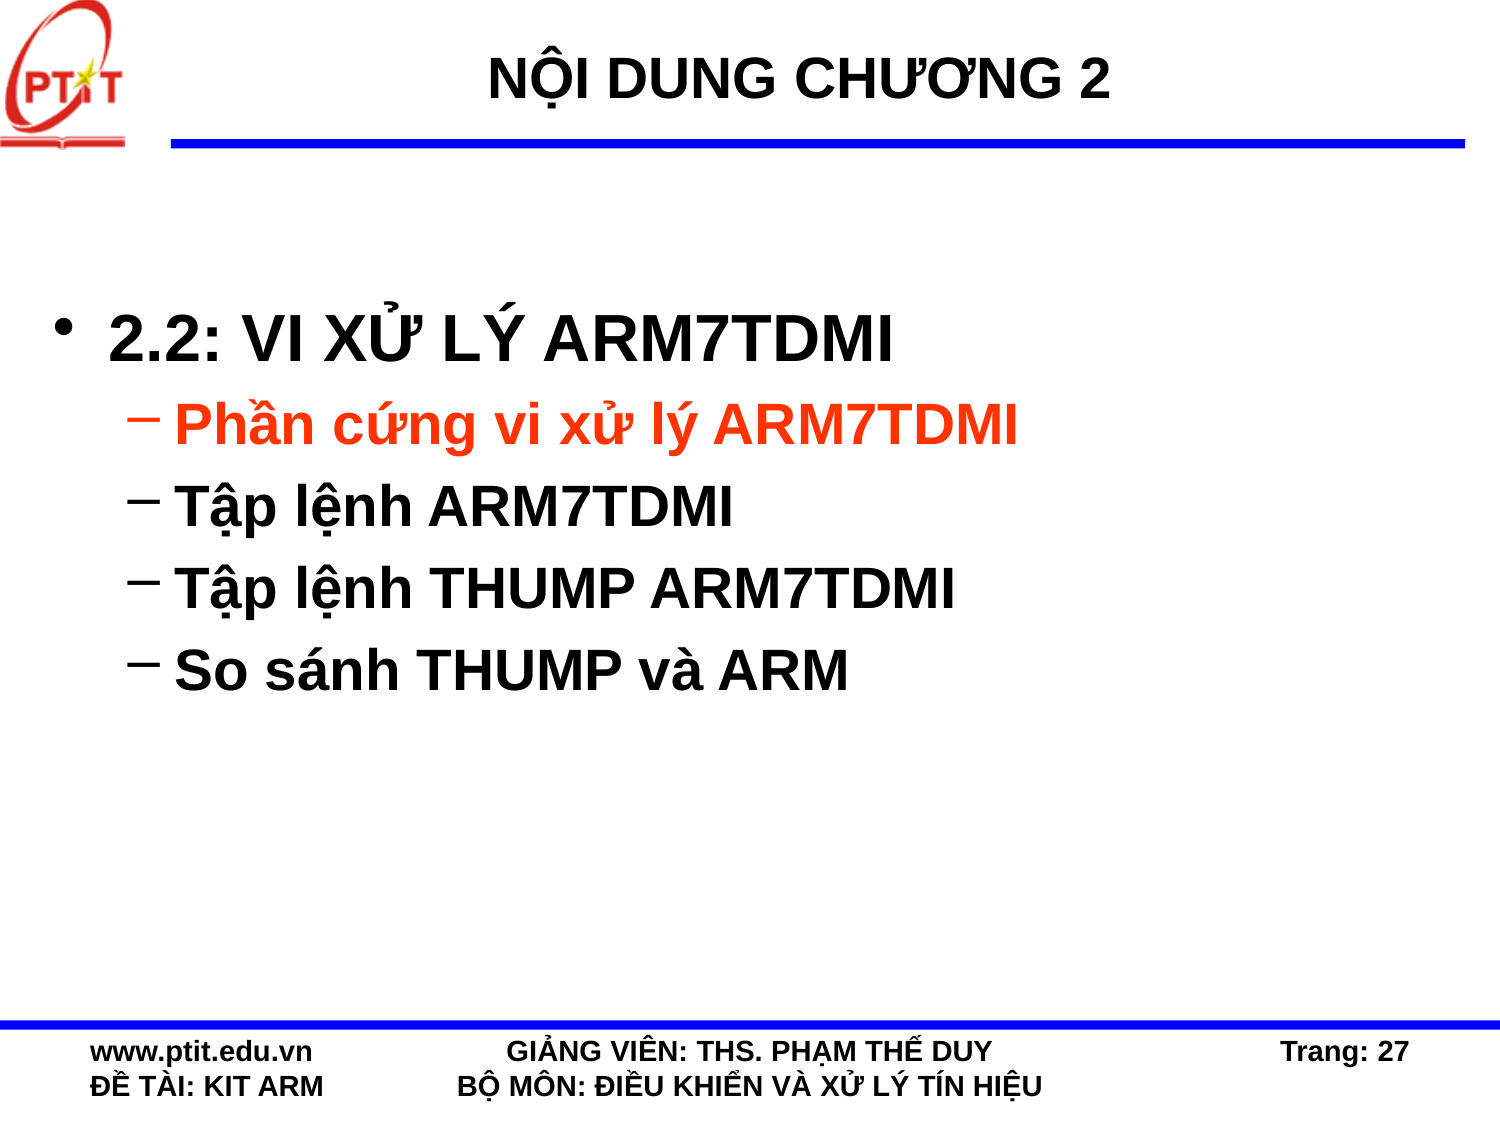

# NỘI DUNG CHƯƠNG 2
2.2: VI XỬ LÝ ARM7TDMI
Phần cứng vi xử lý ARM7TDMI
Tập lệnh ARM7TDMI
Tập lệnh THUMP ARM7TDMI
So sánh THUMP và ARM
www.ptit.edu.vn
ĐỀ TÀI: KIT ARM
GIẢNG VIÊN: THS. PHẠM THẾ DUY
BỘ MÔN: ĐIỀU KHIỂN VÀ XỬ LÝ TÍN HIỆU
Trang: 27